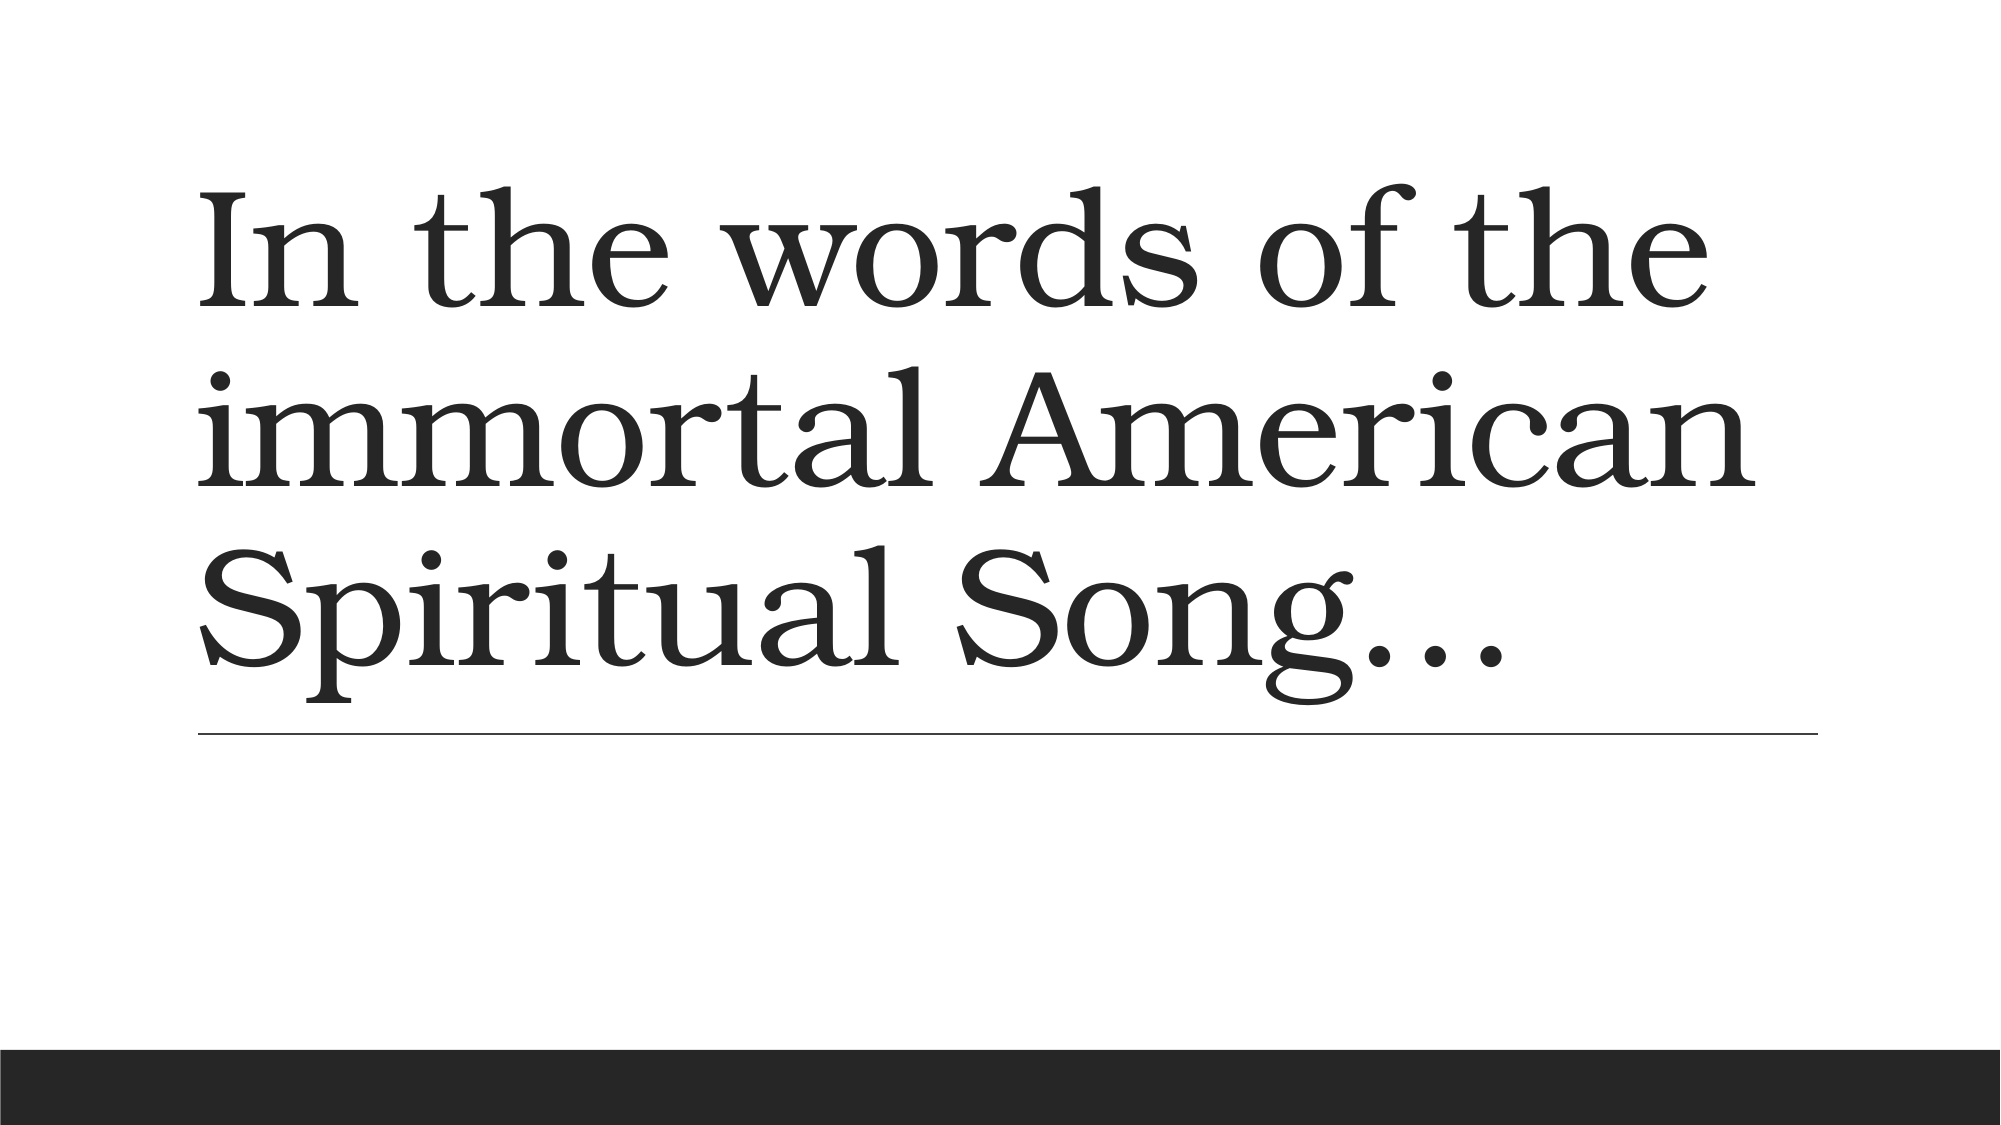

# In the words of the immortal American Spiritual Song…